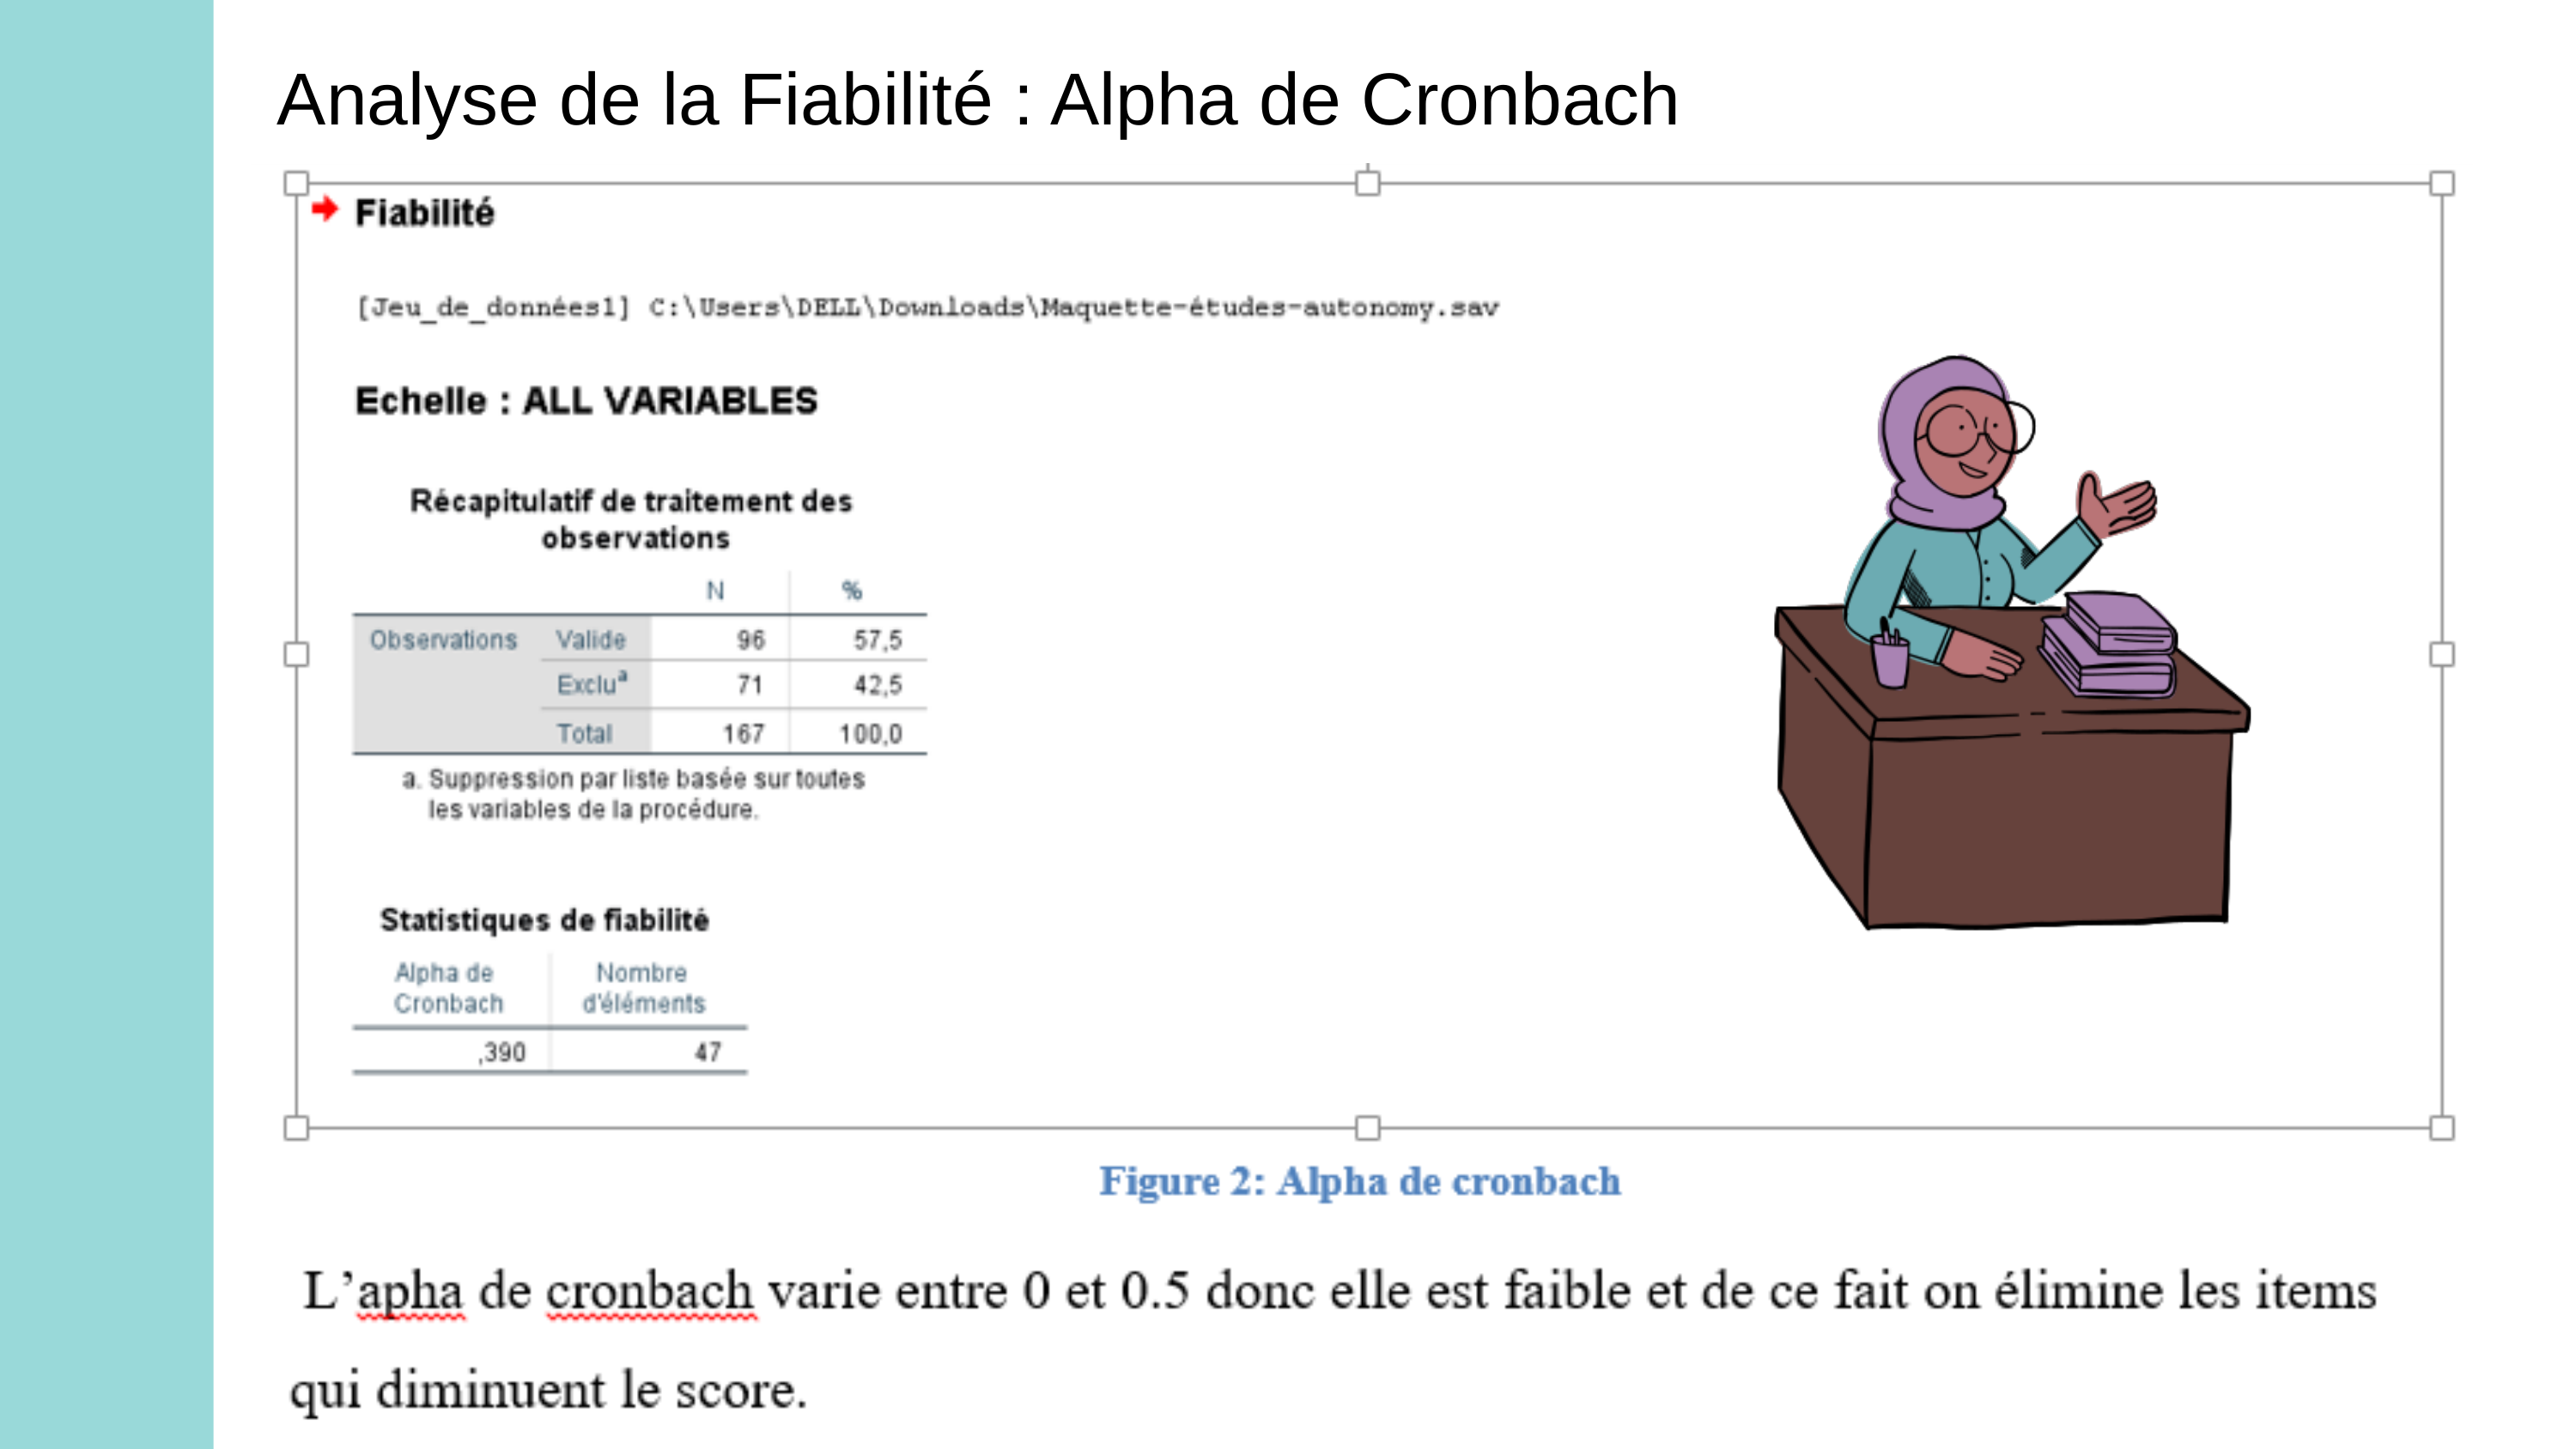

Analyse de la Fiabilité : Alpha de Cronbach